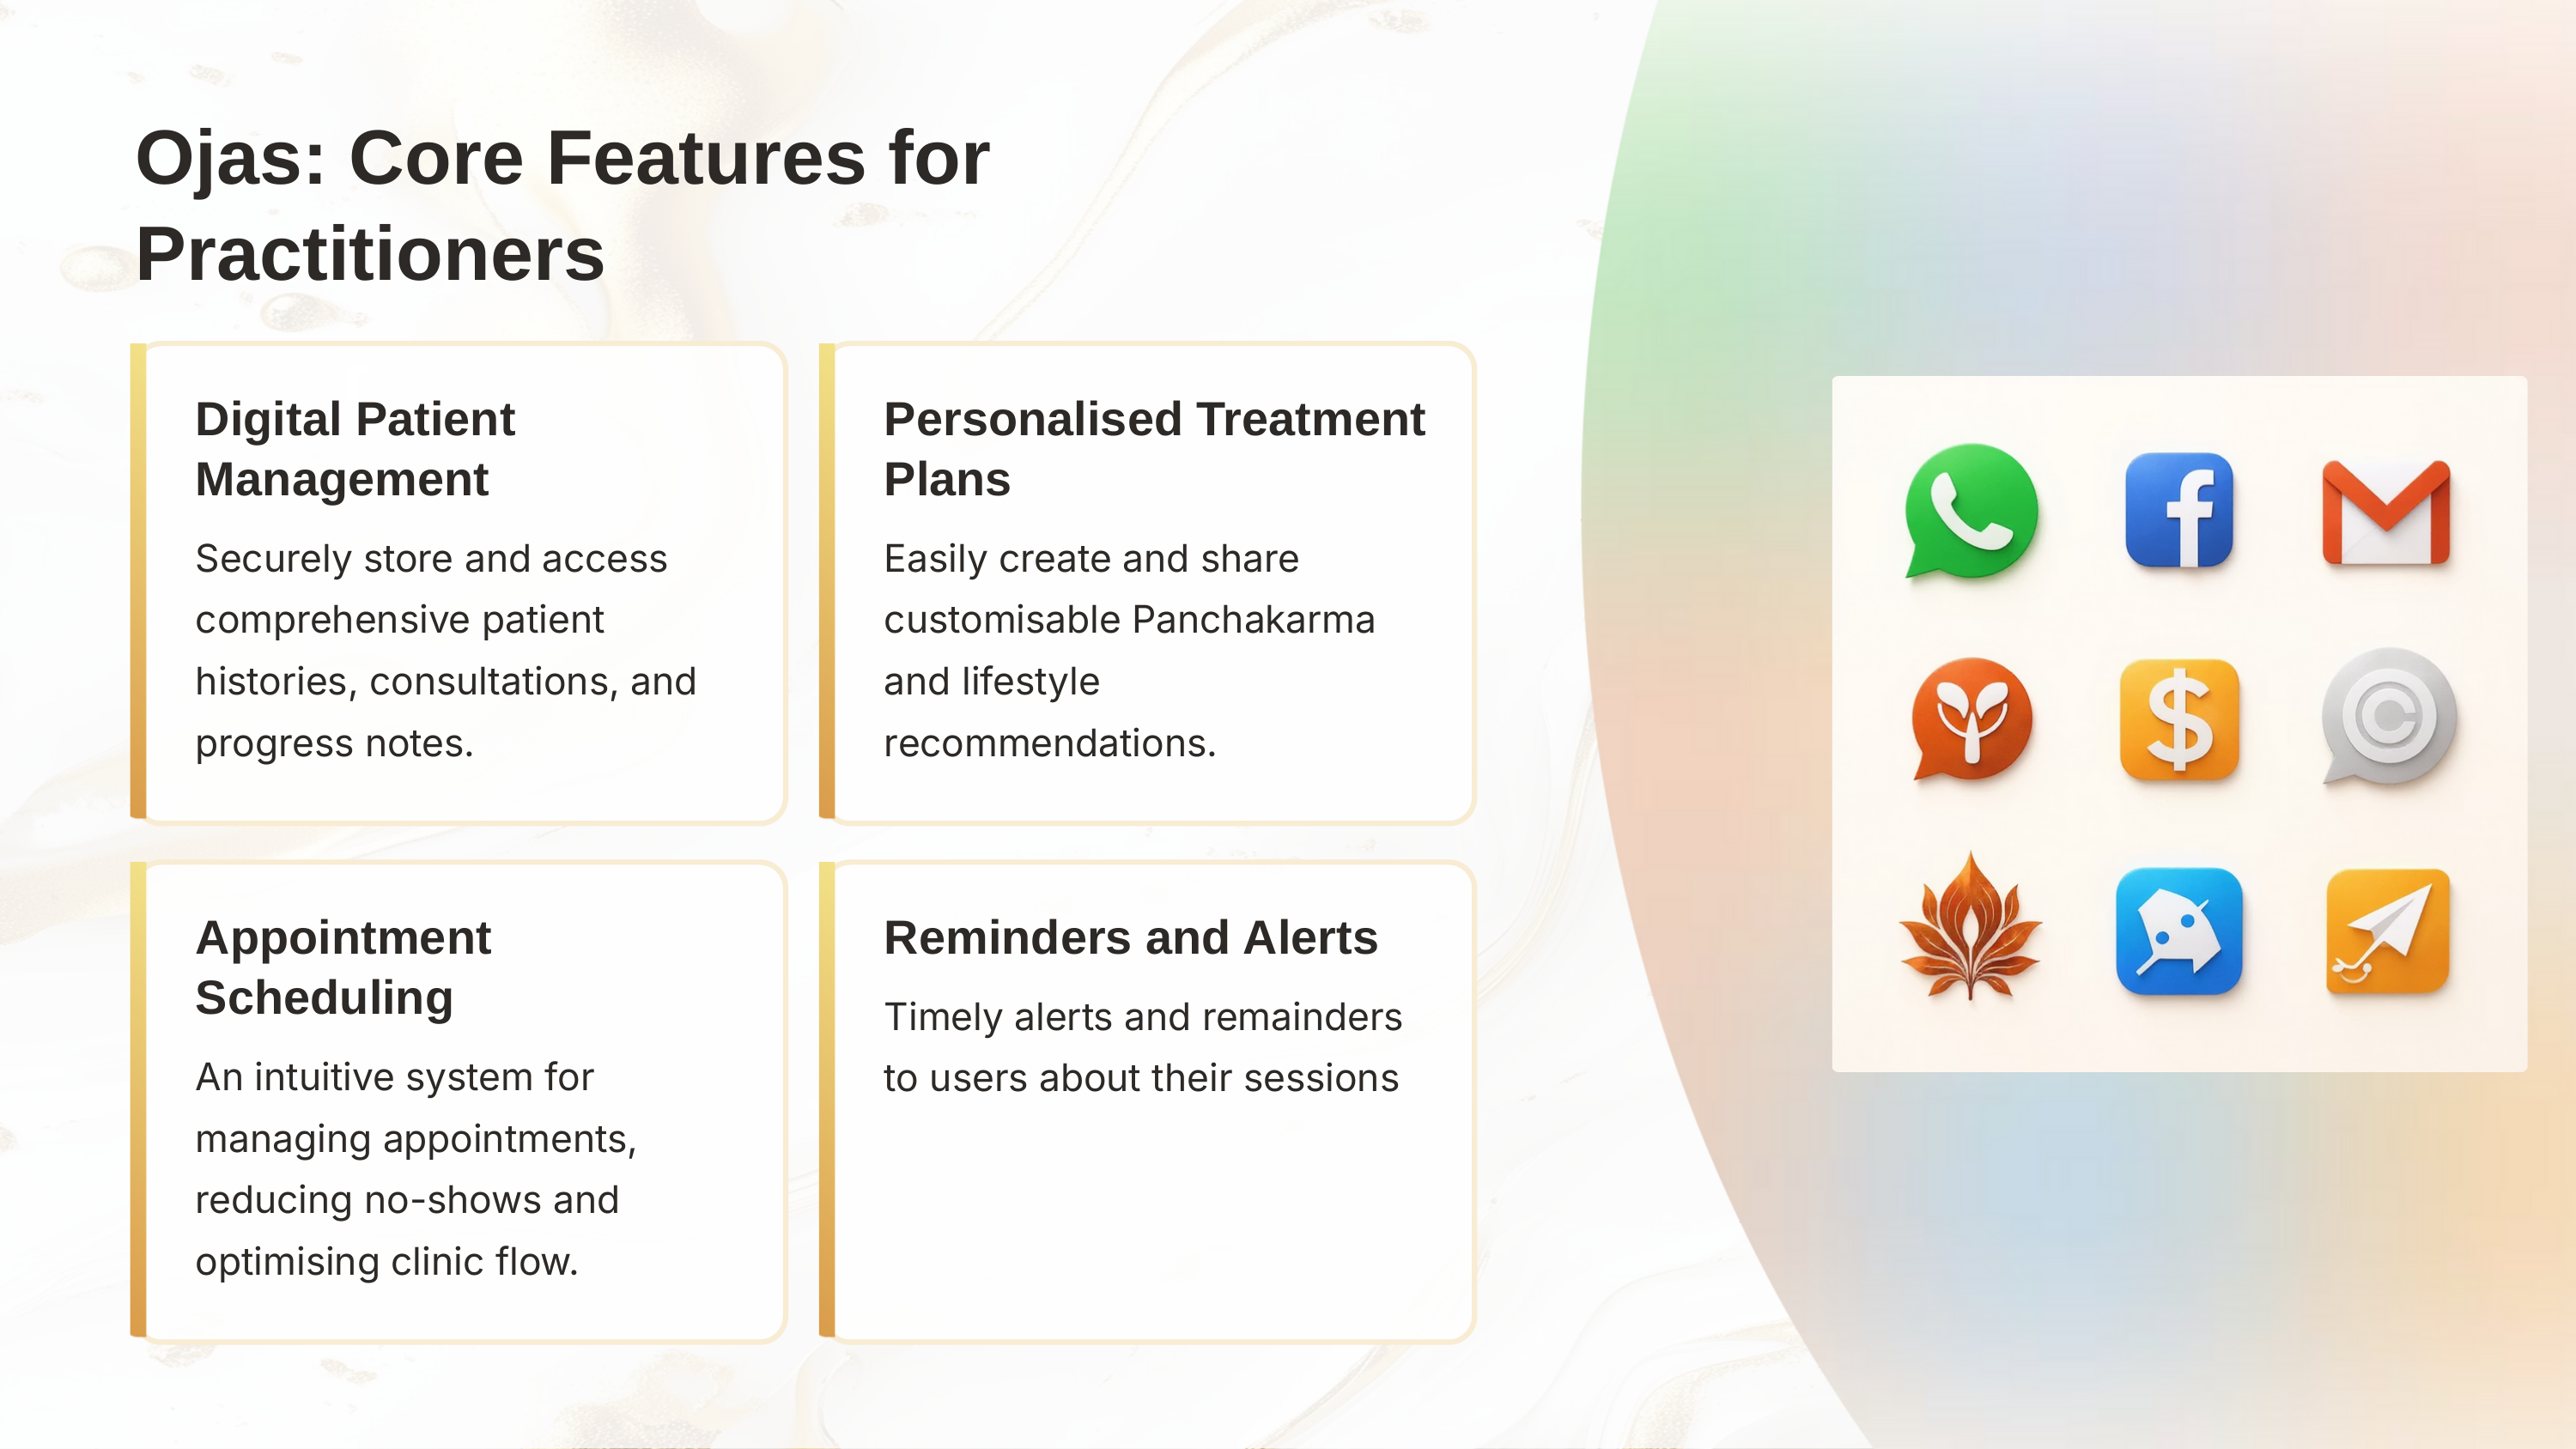

Ojas: Core Features for Practitioners

Digital Patient Management
Personalised Treatment Plans
Securely store and access comprehensive patient histories, consultations, and progress notes.
Easily create and share customisable Panchakarma and lifestyle recommendations.

Appointment Scheduling
Reminders and Alerts
Timely alerts and remainders to users about their sessions
An intuitive system for managing appointments, reducing no-shows and optimising clinic flow.